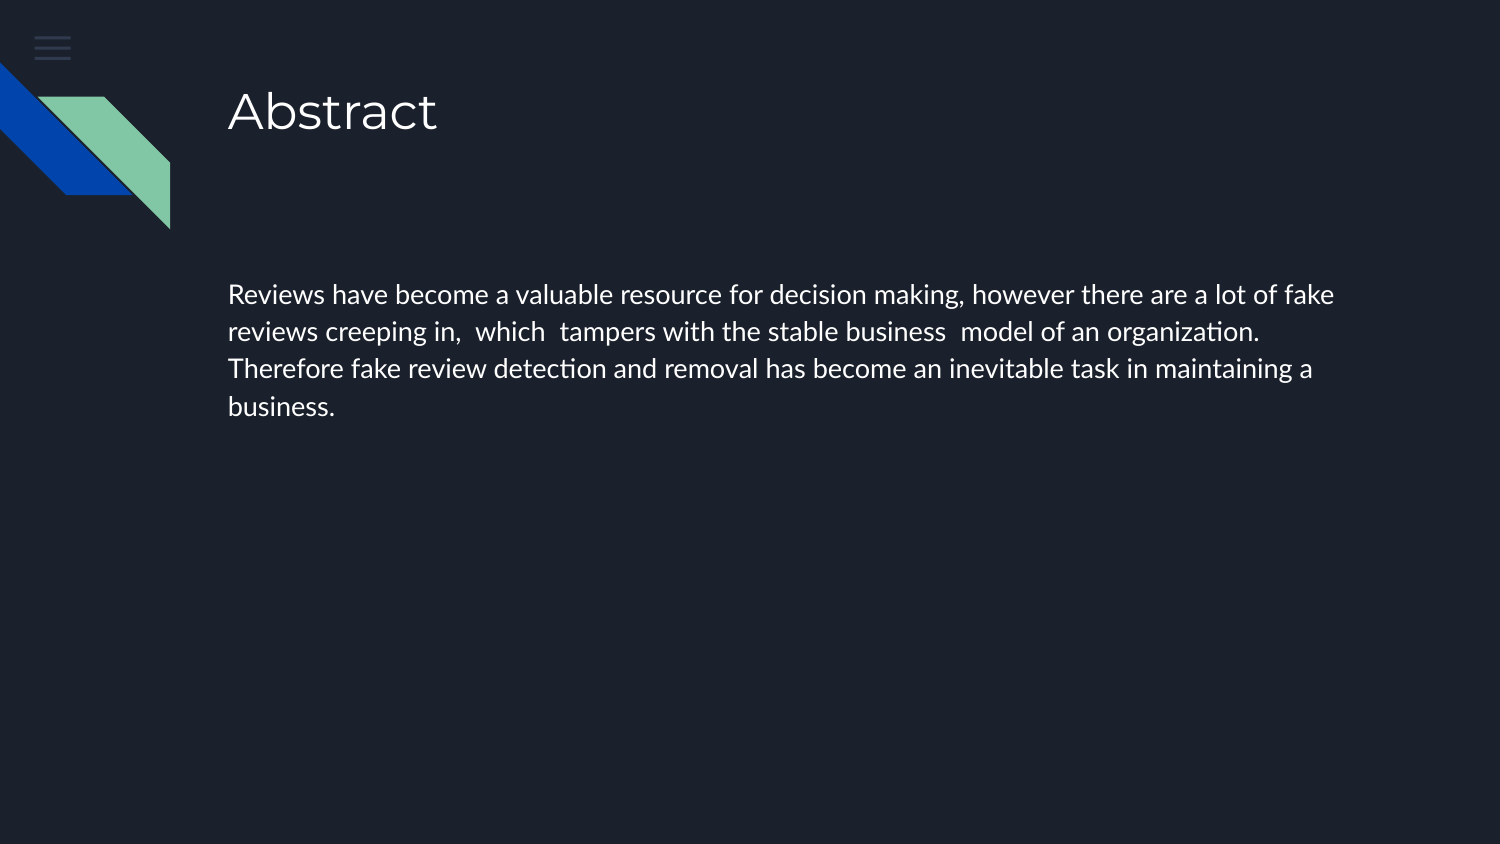

# Abstract
Reviews have become a valuable resource for decision making, however there are a lot of fake reviews creeping in,  which  tampers with the stable business  model of an organization. Therefore fake review detection and removal has become an inevitable task in maintaining a business.